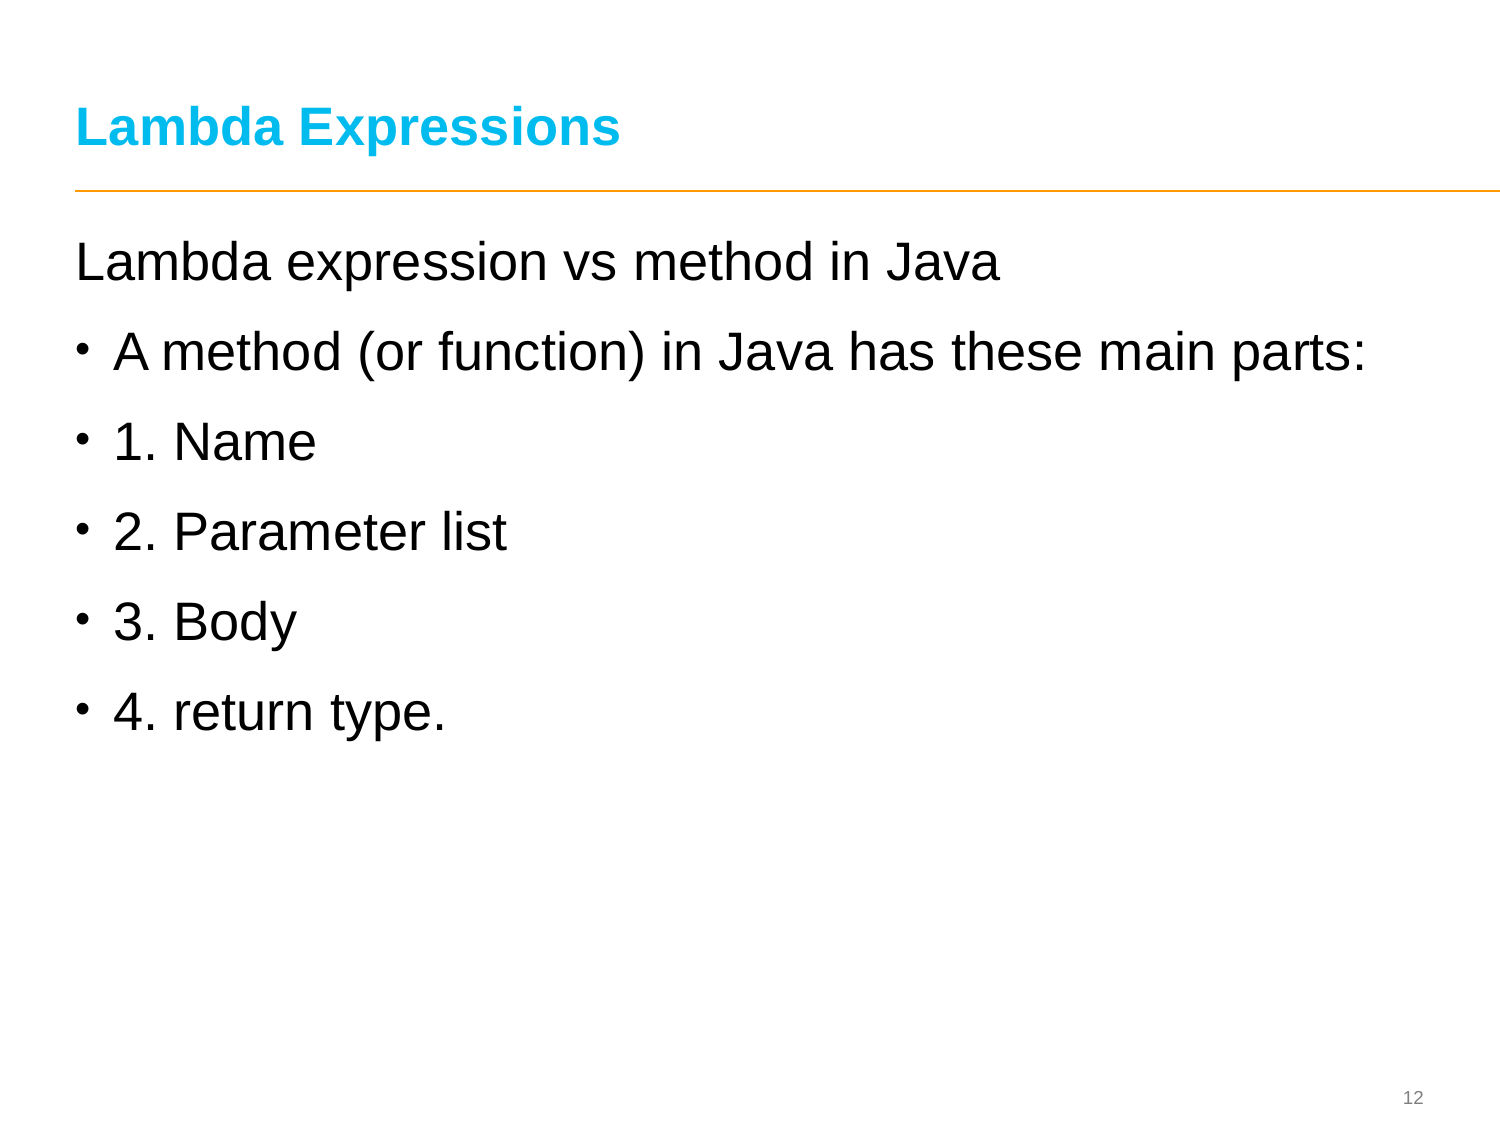

# Lambda Expressions
Lambda expression vs method in Java
A method (or function) in Java has these main parts:
1. Name
2. Parameter list
3. Body
4. return type.